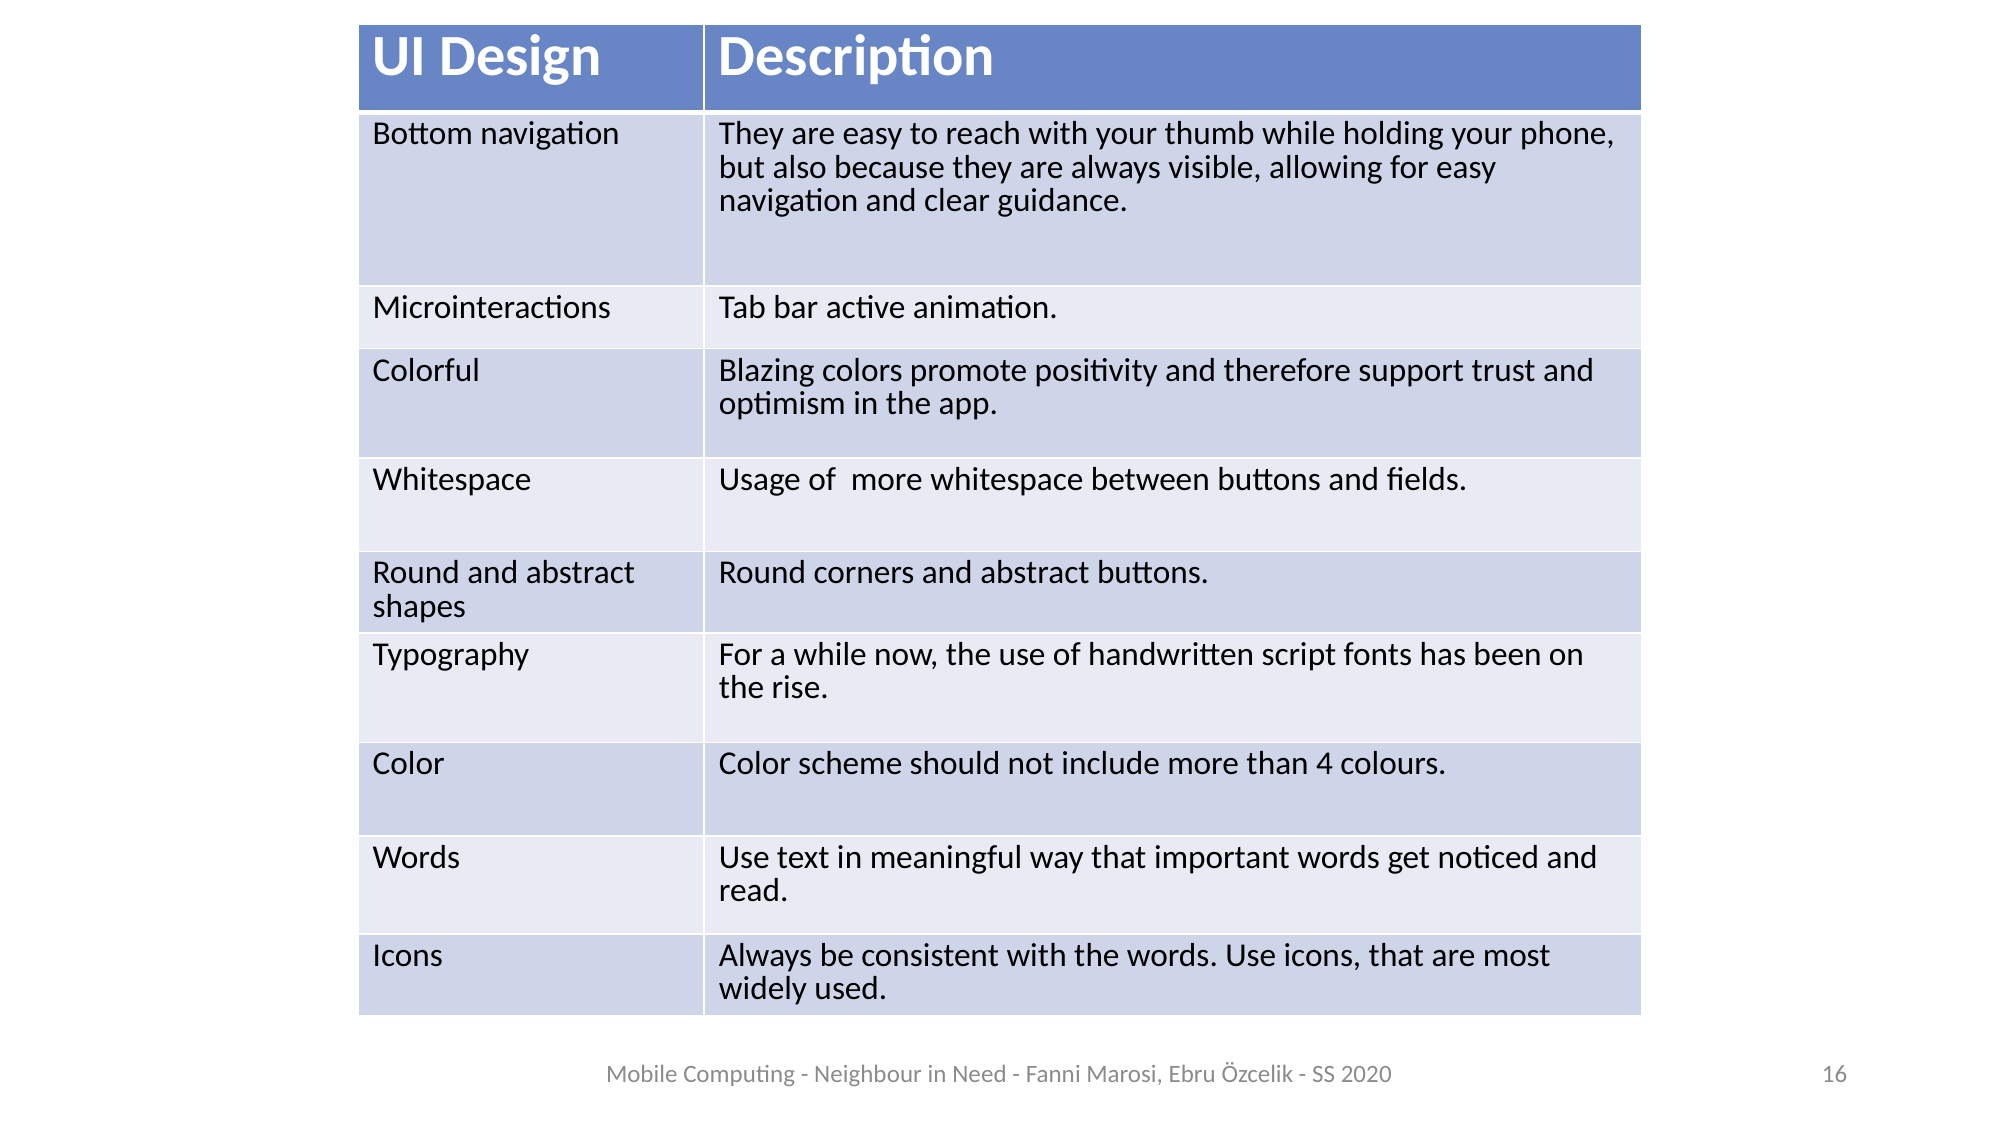

| UI Design | Description |
| --- | --- |
| Bottom navigation | They are easy to reach with your thumb while holding your phone, but also because they are always visible, allowing for easy navigation and clear guidance. |
| Microinteractions | Tab bar active animation. |
| Colorful | Blazing colors promote positivity and therefore support trust and optimism in the app. |
| Whitespace | Usage of more whitespace between buttons and fields. |
| Round and abstract shapes | Round corners and abstract buttons. |
| Typography | For a while now, the use of handwritten script fonts has been on the rise. |
| Color | Color scheme should not include more than 4 colours. |
| Words | Use text in meaningful way that important words get noticed and read. |
| Icons | Always be consistent with the words. Use icons, that are most widely used. |
Mobile Computing - Neighbour in Need - Fanni Marosi, Ebru Özcelik - SS 2020
16